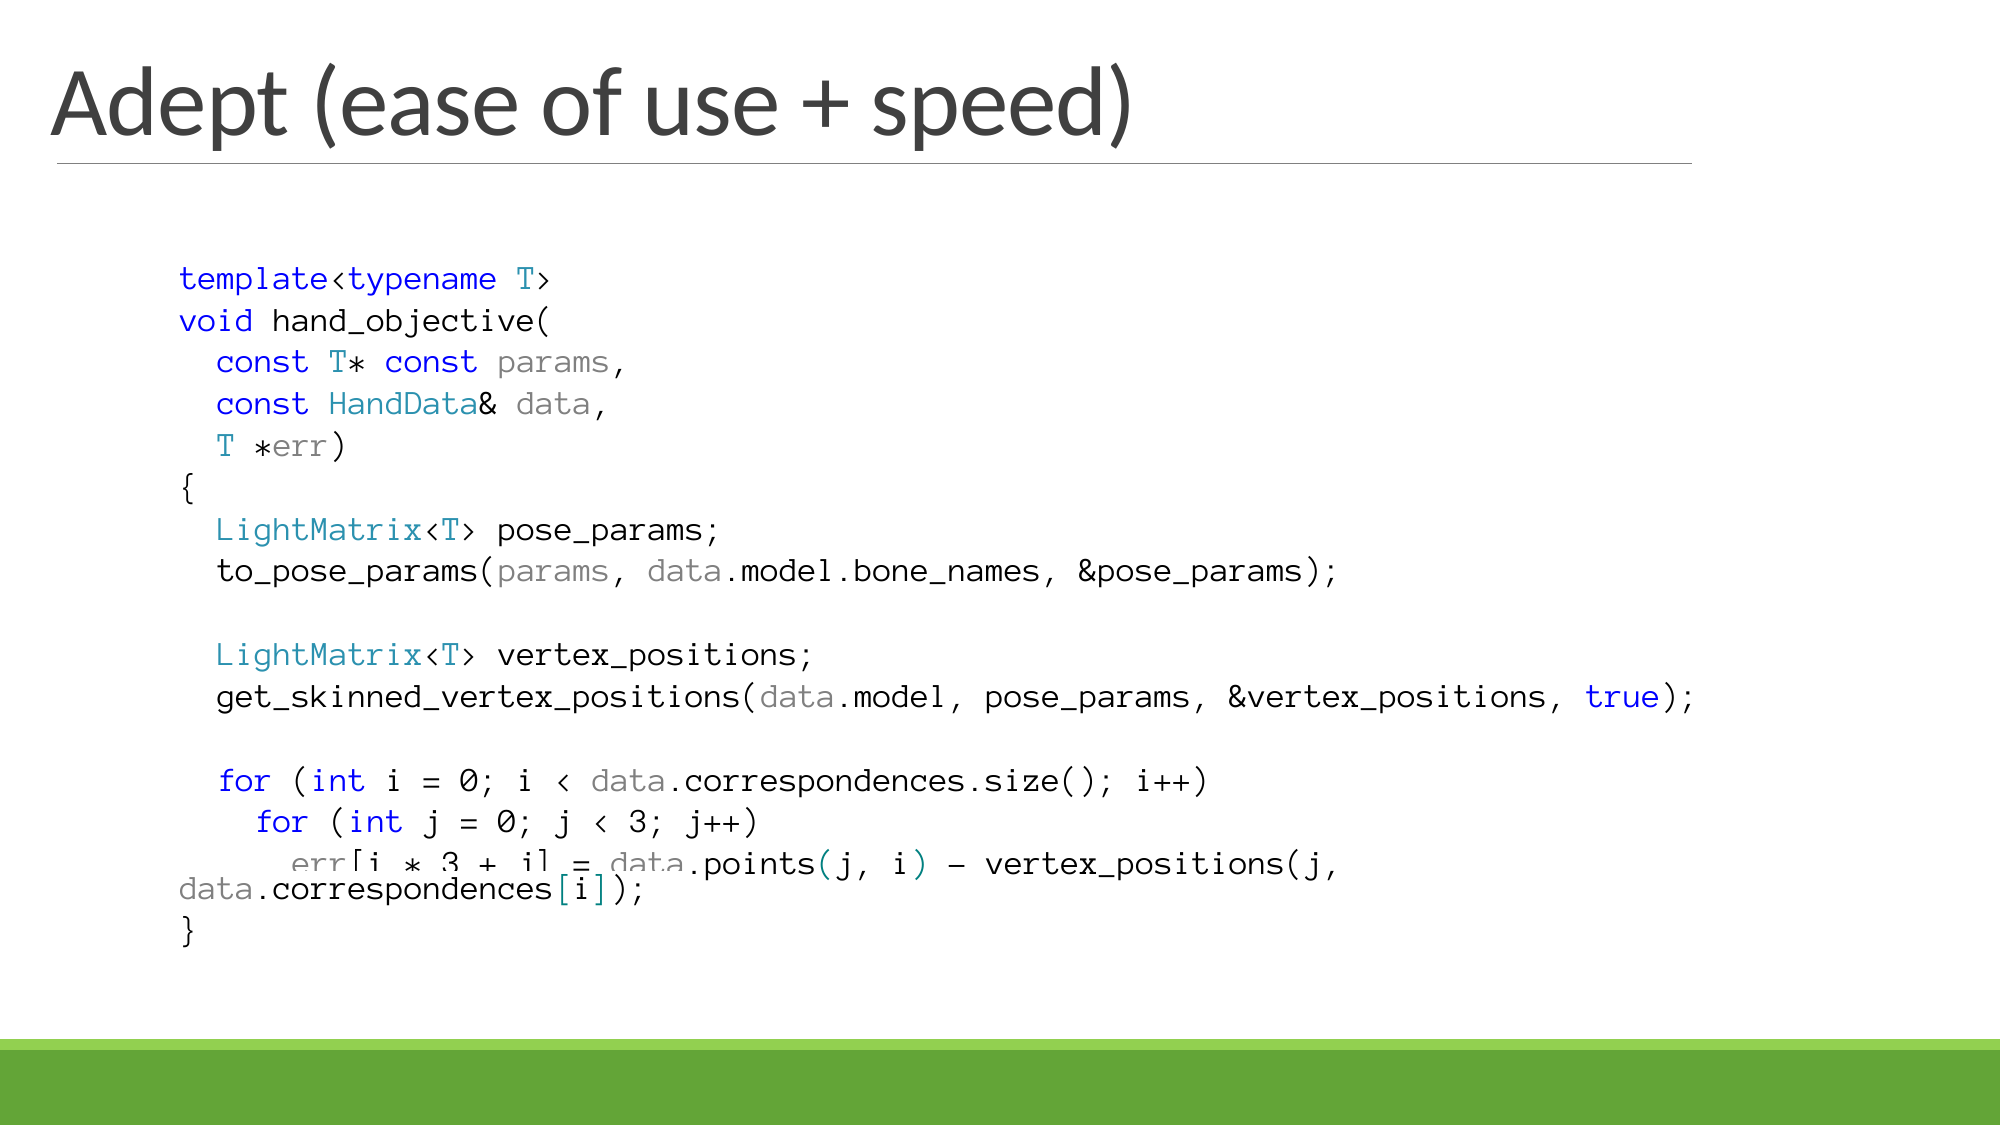

# Adept (ease of use + speed)

template<typename T>
void hand_objective(
  const T* const params,
  const HandData& data,
  T *err)
{
  LightMatrix<T> pose_params;
  to_pose_params(params, data.model.bone_names, &pose_params);

  LightMatrix<T> vertex_positions;
  get_skinned_vertex_positions(data.model, pose_params, &vertex_positions, true);

  for (int i = 0; i < data.correspondences.size(); i++)
    for (int j = 0; j < 3; j++)
      err[i * 3 + j] = data.points(j, i) - vertex_positions(j, data.correspondences[i]);
}